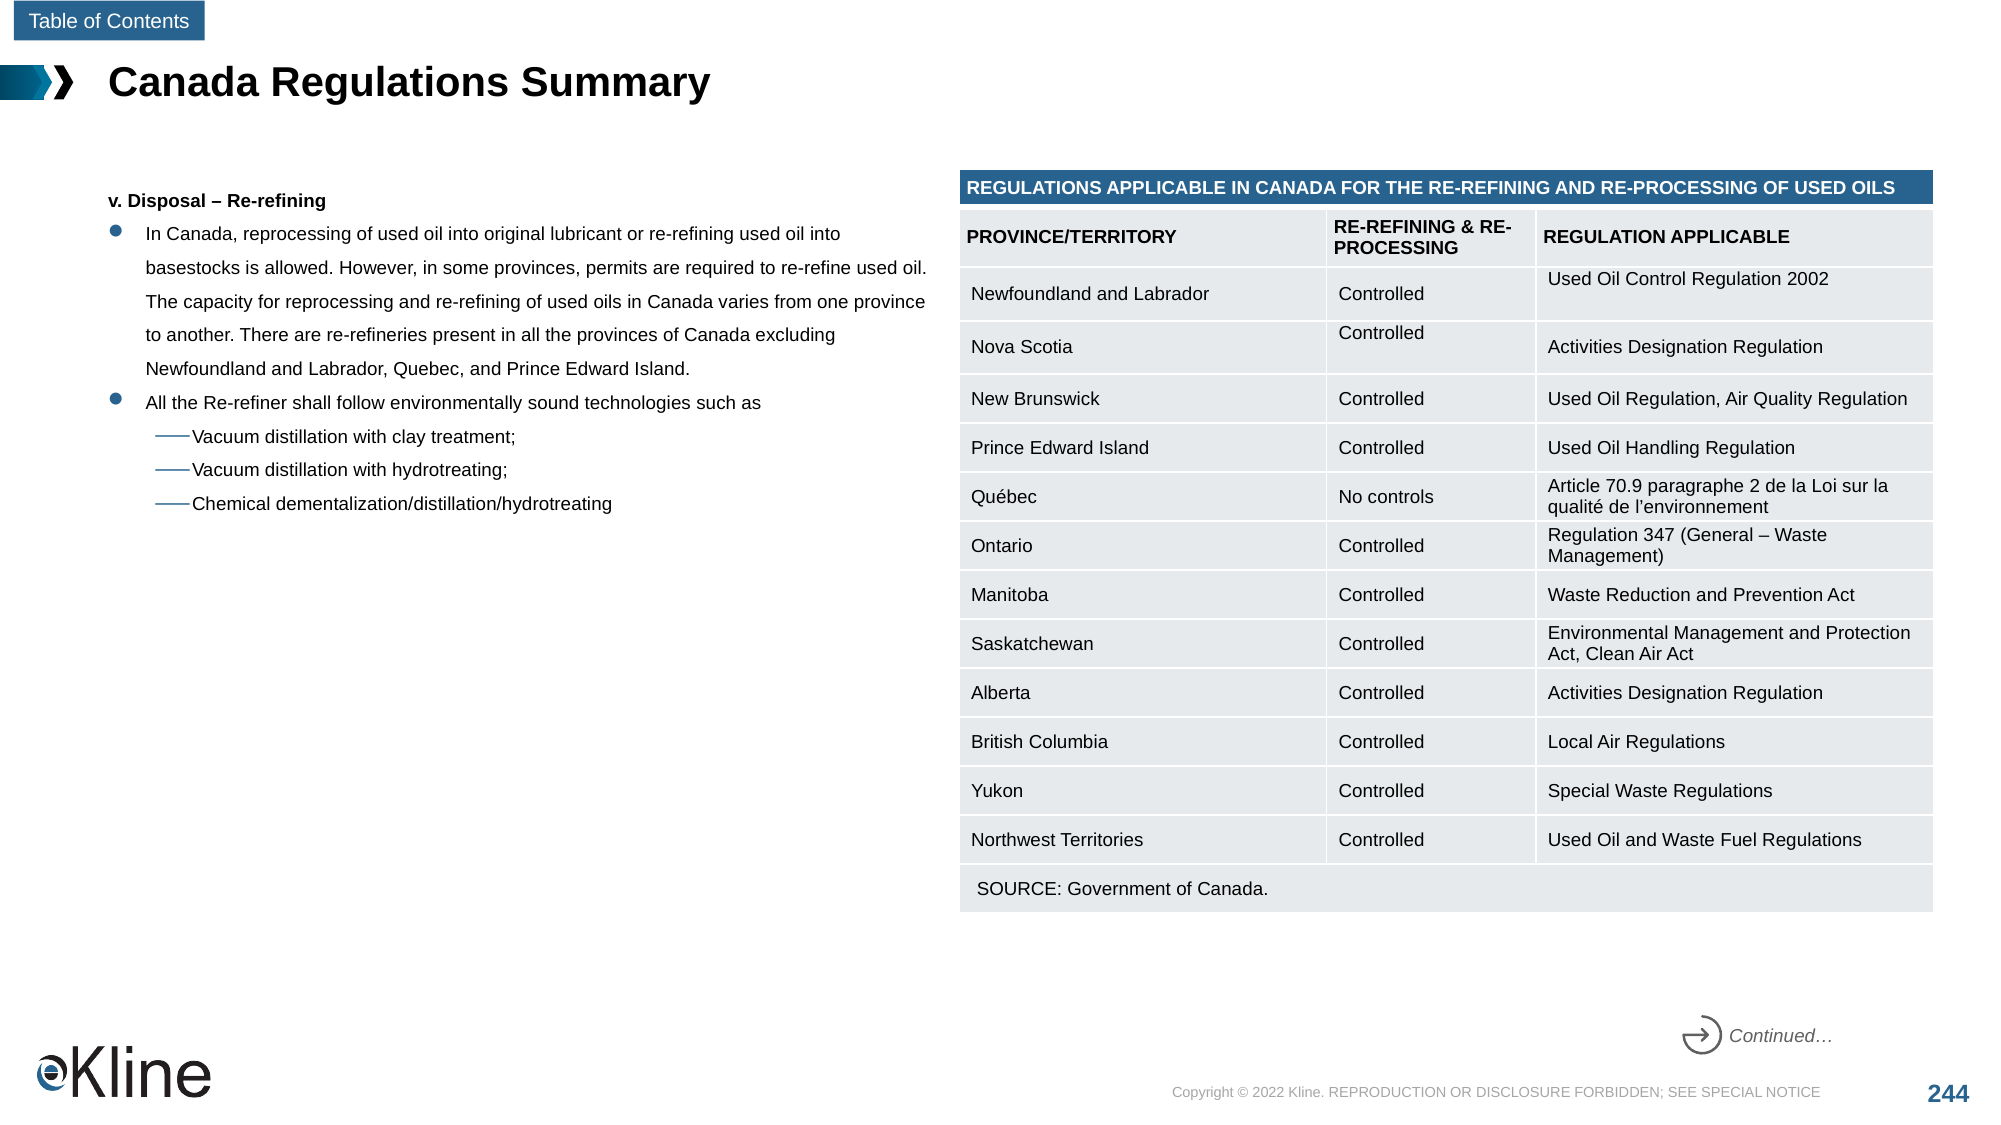

# Canada Regulations Summary
v. Disposal – Re-refining
In Canada, reprocessing of used oil into original lubricant or re-refining used oil into basestocks is allowed. However, in some provinces, permits are required to re-refine used oil. The capacity for reprocessing and re-refining of used oils in Canada varies from one province to another. There are re-refineries present in all the provinces of Canada excluding Newfoundland and Labrador, Quebec, and Prince Edward Island.
All the Re-refiner shall follow environmentally sound technologies such as
Vacuum distillation with clay treatment;
Vacuum distillation with hydrotreating;
Chemical dementalization/distillation/hydrotreating
| REGULATIONS APPLICABLE IN CANADA FOR THE RE‐REFINING AND RE‐PROCESSING OF USED OILS |  |  |
| --- | --- | --- |
| PROVINCE/TERRITORY | RE‐REFINING & RE‐PROCESSING | REGULATION APPLICABLE |
| Newfoundland and Labrador | Controlled | Used Oil Control Regulation 2002 |
| Nova Scotia | Controlled | Activities Designation Regulation |
| New Brunswick | Controlled | Used Oil Regulation, Air Quality Regulation |
| Prince Edward Island | Controlled | Used Oil Handling Regulation |
| Québec | No controls | Article 70.9 paragraphe 2 de la Loi sur la qualité de l’environnement |
| Ontario | Controlled | Regulation 347 (General – Waste Management) |
| Manitoba | Controlled | Waste Reduction and Prevention Act |
| Saskatchewan | Controlled | Environmental Management and Protection Act, Clean Air Act |
| Alberta | Controlled | Activities Designation Regulation |
| British Columbia | Controlled | Local Air Regulations |
| Yukon | Controlled | Special Waste Regulations |
| Northwest Territories | Controlled | Used Oil and Waste Fuel Regulations |
| SOURCE: Government of Canada. |  |  |

Continued…